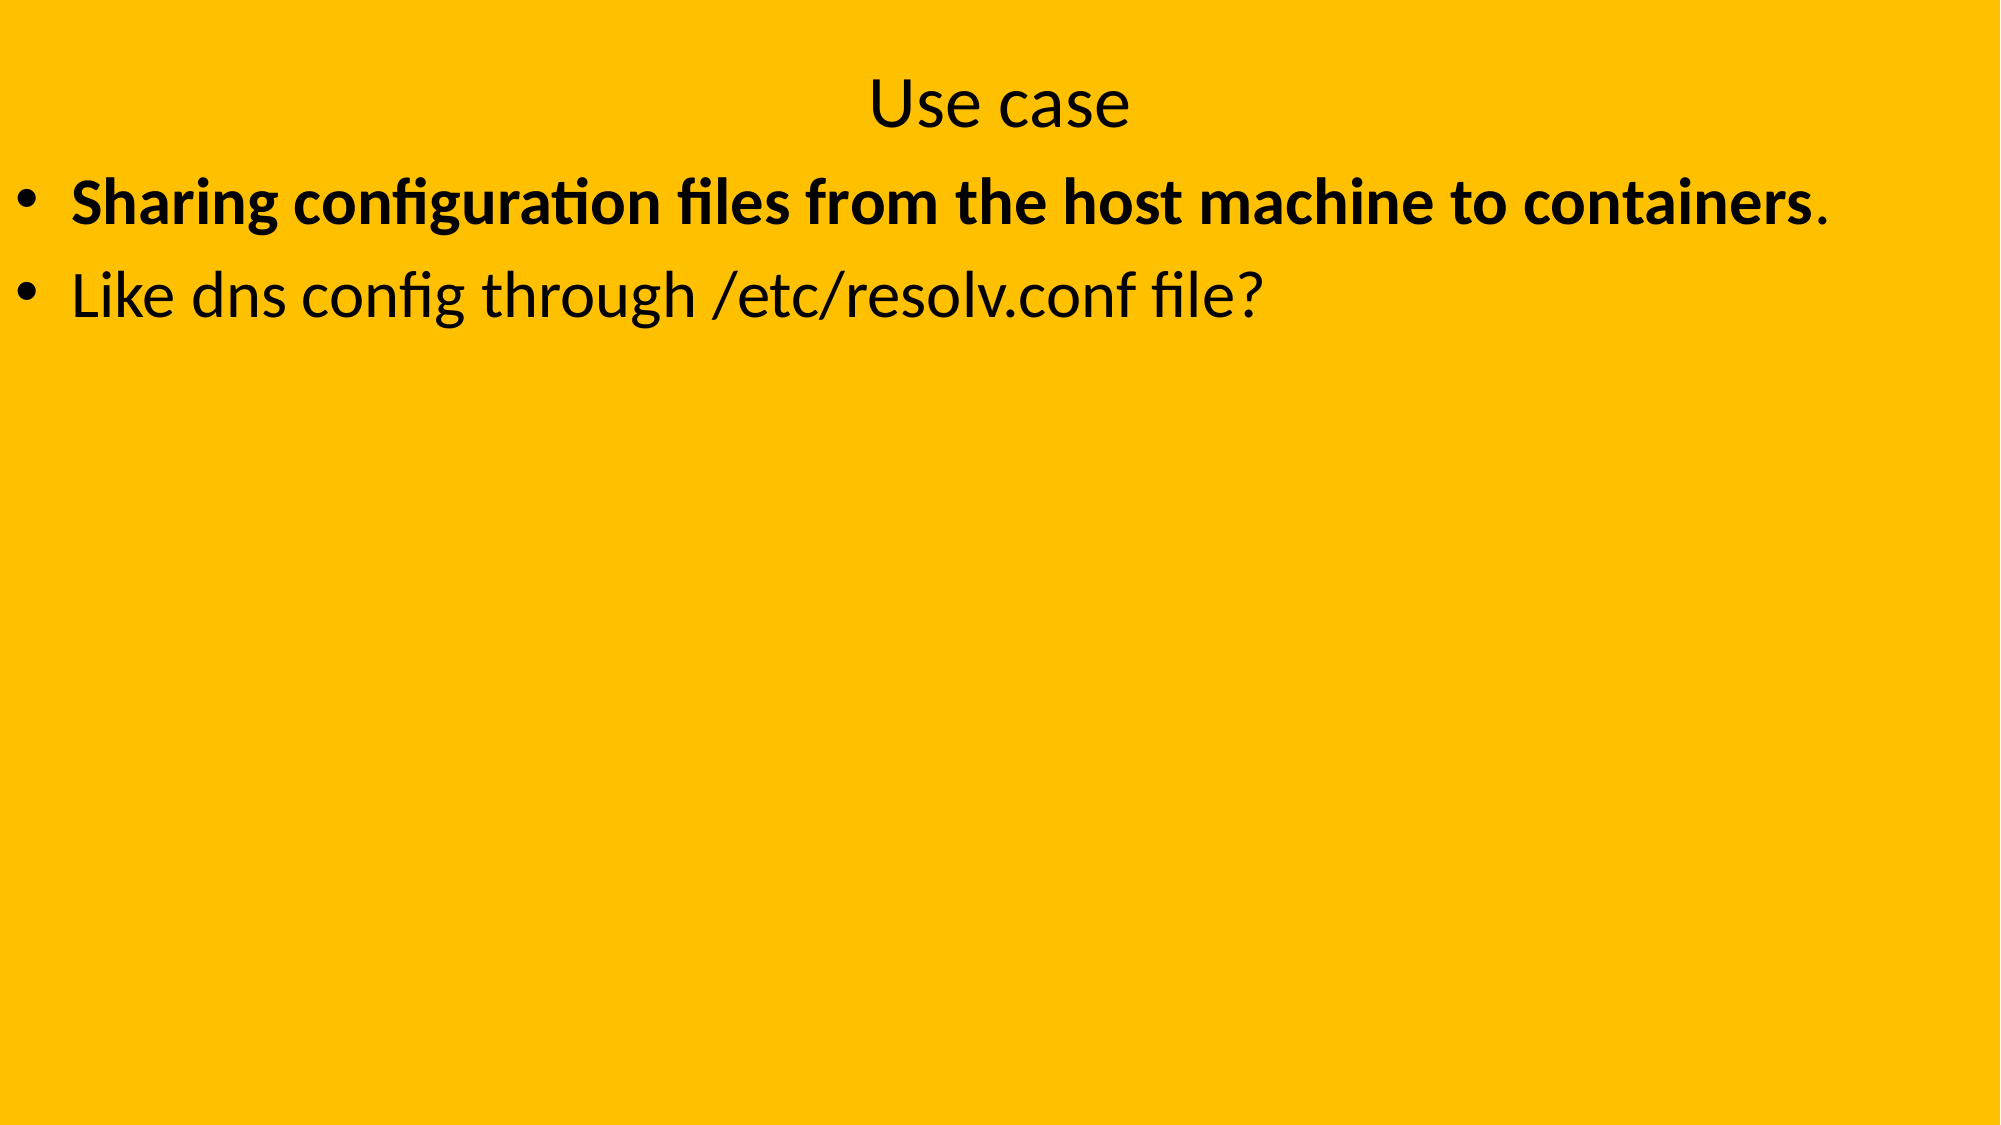

# Use case
Sharing configuration files from the host machine to containers.
Like dns config through /etc/resolv.conf file?